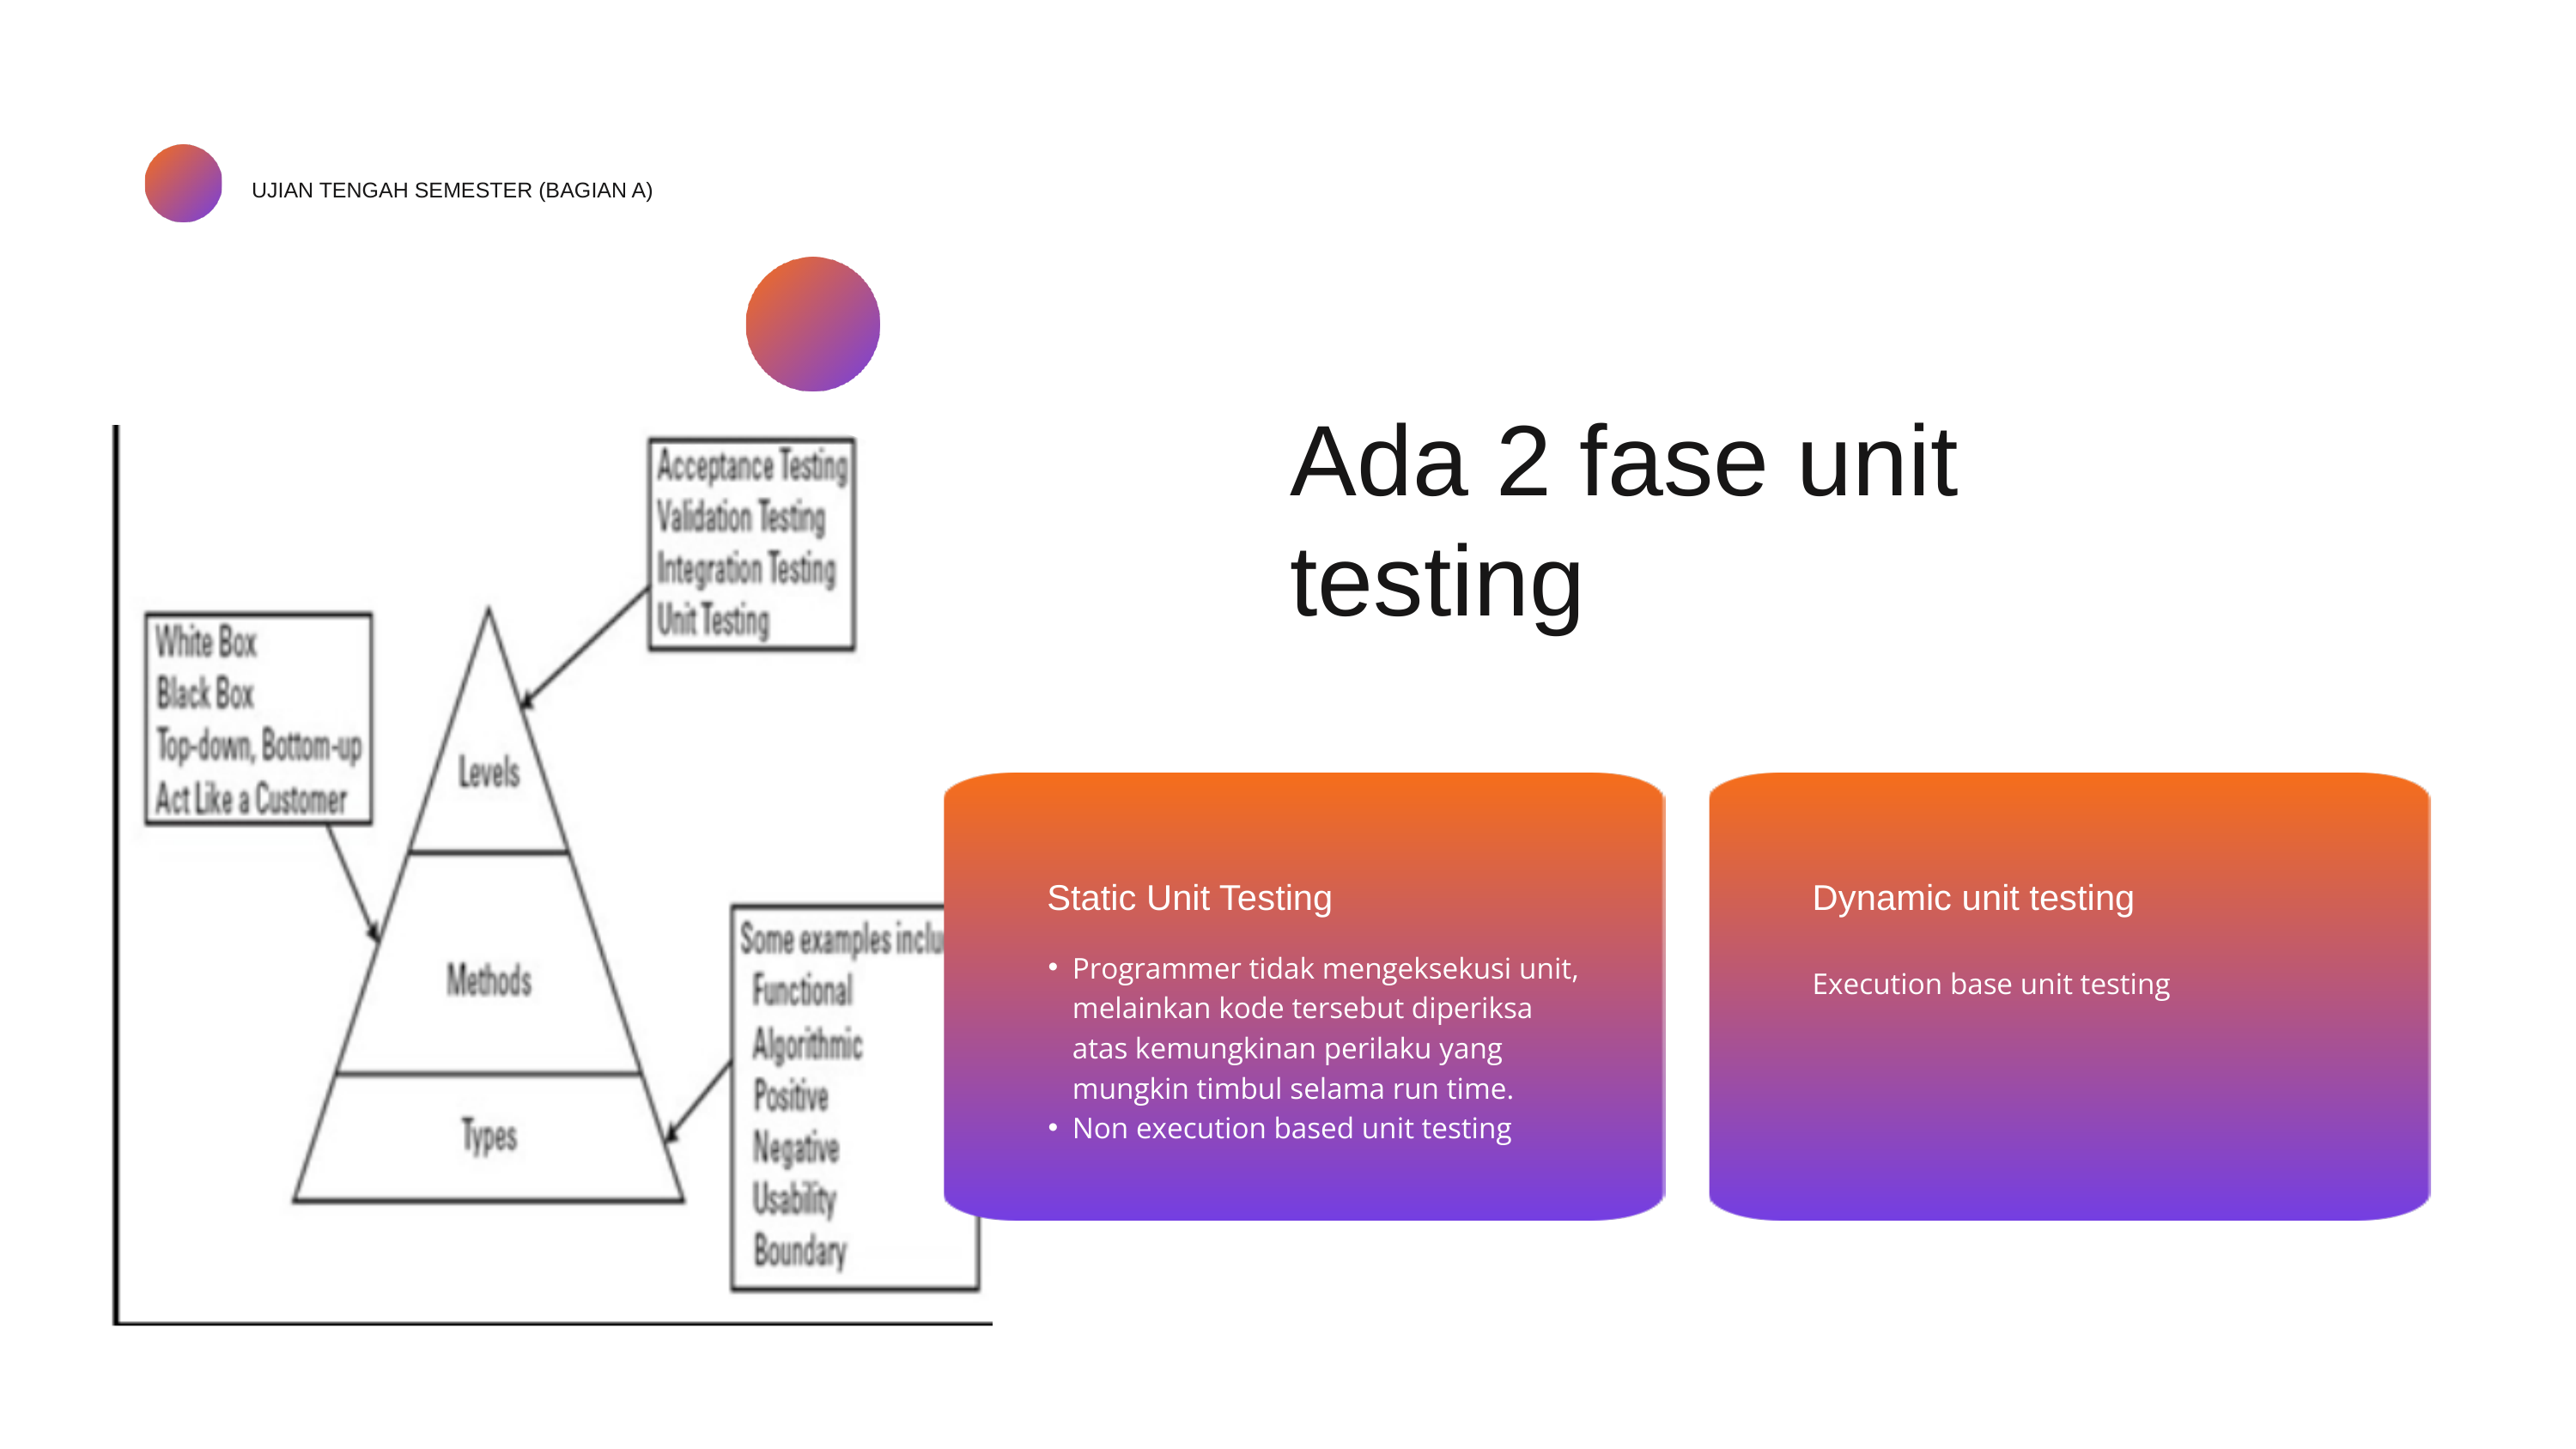

UJIAN TENGAH SEMESTER (BAGIAN A)

Ada 2 fase unit testing

Static Unit Testing
Dynamic unit testing

Execution base unit testing
Programmer tidak mengeksekusi unit, melainkan kode tersebut diperiksa atas kemungkinan perilaku yang mungkin timbul selama run time.
Non execution based unit testing